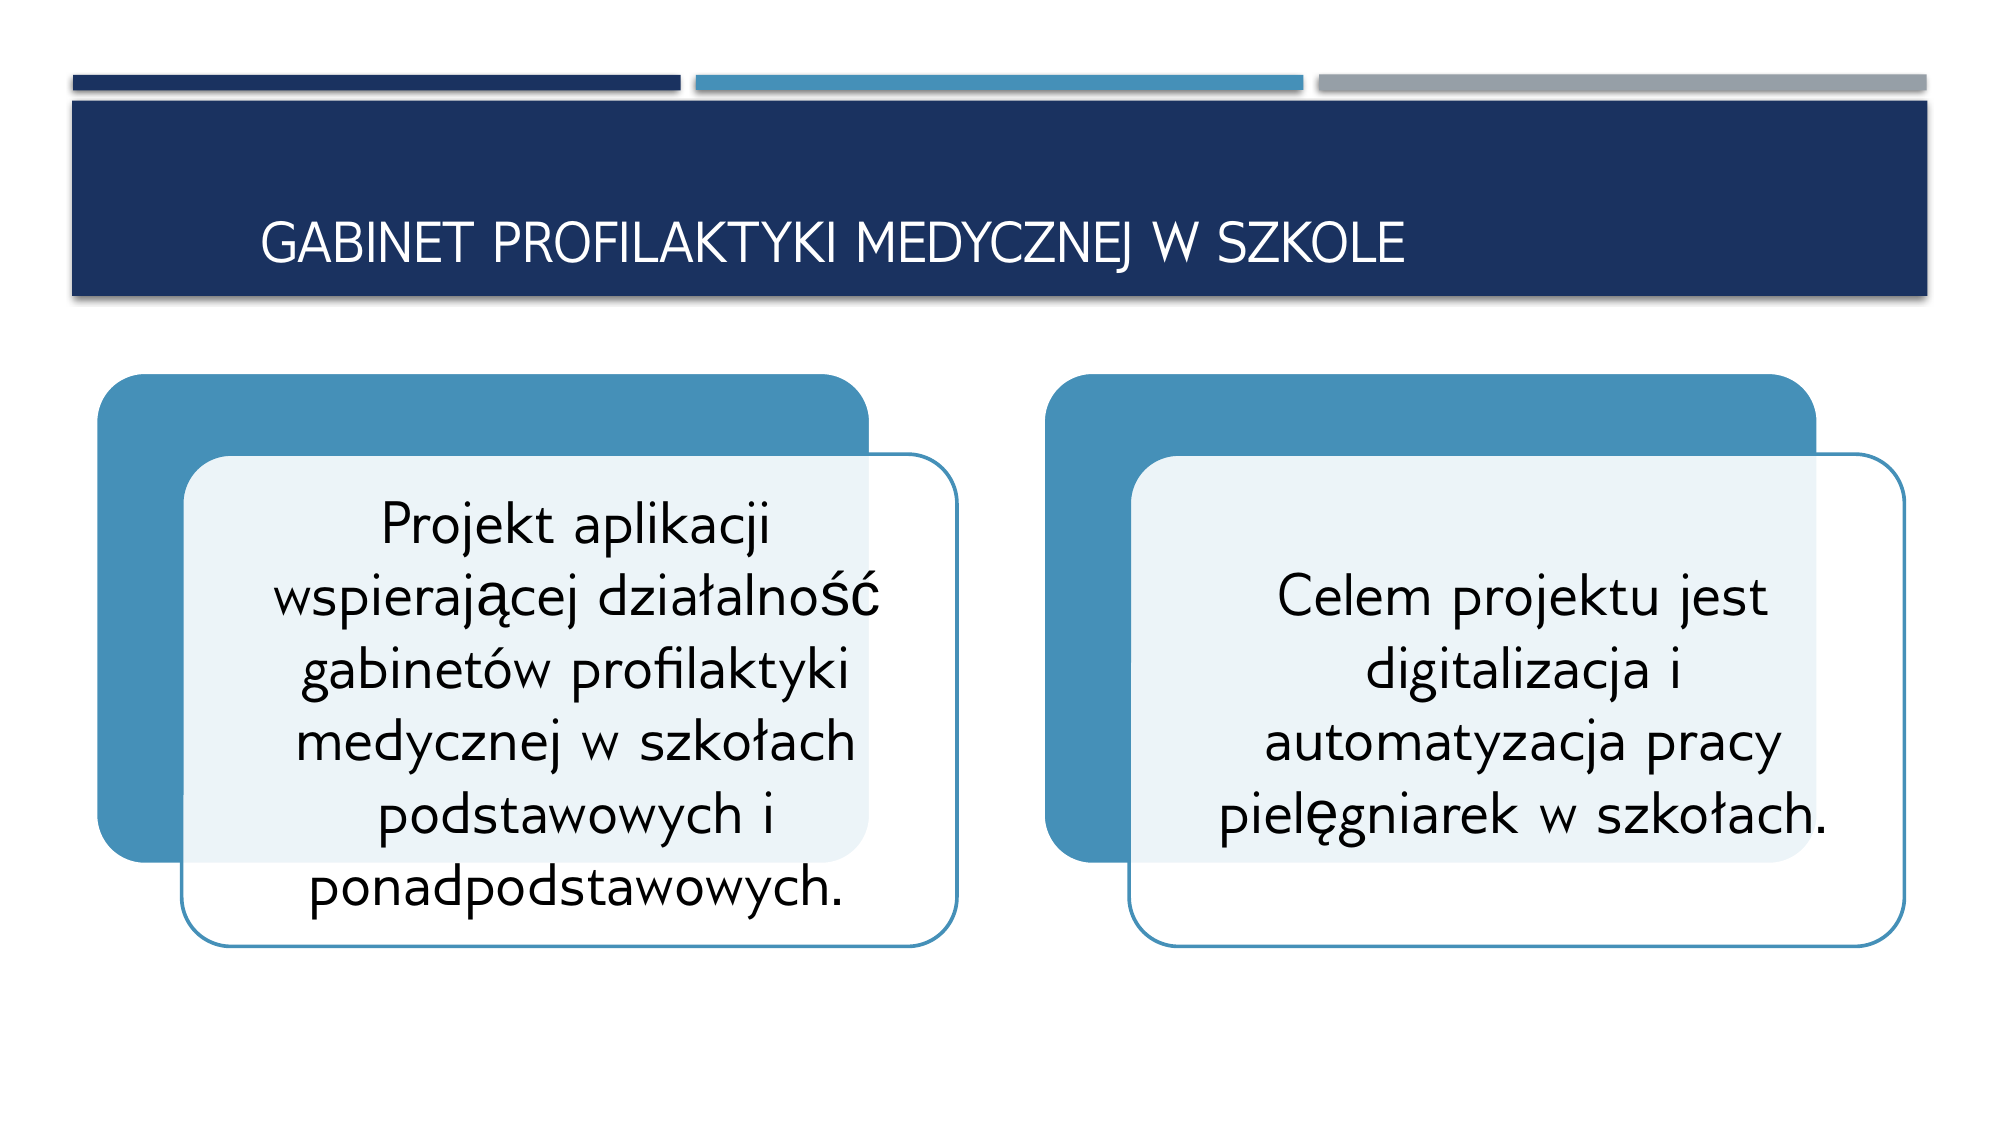

# Gabinet profilaktyki medycznej w szkole
Projekt aplikacji wspierającej działalność gabinetów profilaktyki medycznej w szkołach podstawowych i ponadpodstawowych.
Celem projektu jest digitalizacja i automatyzacja pracy pielęgniarek w szkołach.